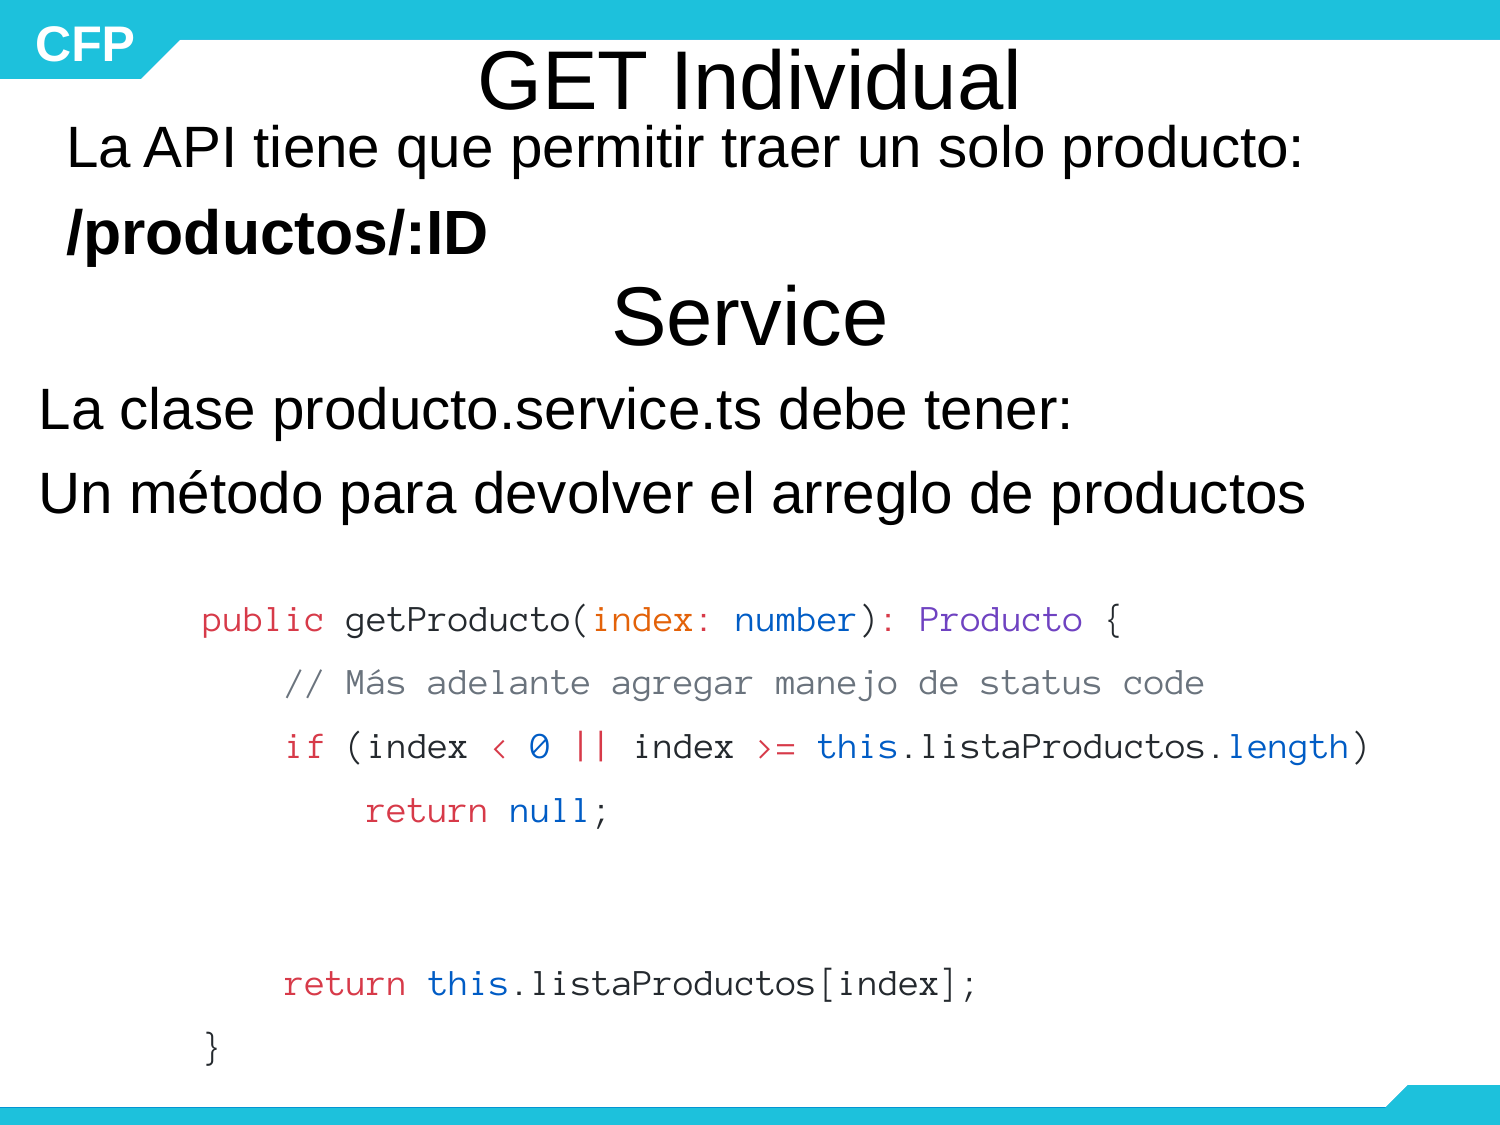

# GET Individual
La API tiene que permitir traer un solo producto:
/productos/:ID

Service
La clase producto.service.ts debe tener:
Un método para devolver el arreglo de productos

   public getProducto(index: number): Producto {
       // Más adelante agregar manejo de status code
       if (index < 0 || index >= this.listaProductos.length)
           return null;

       return this.listaProductos[index];
   }